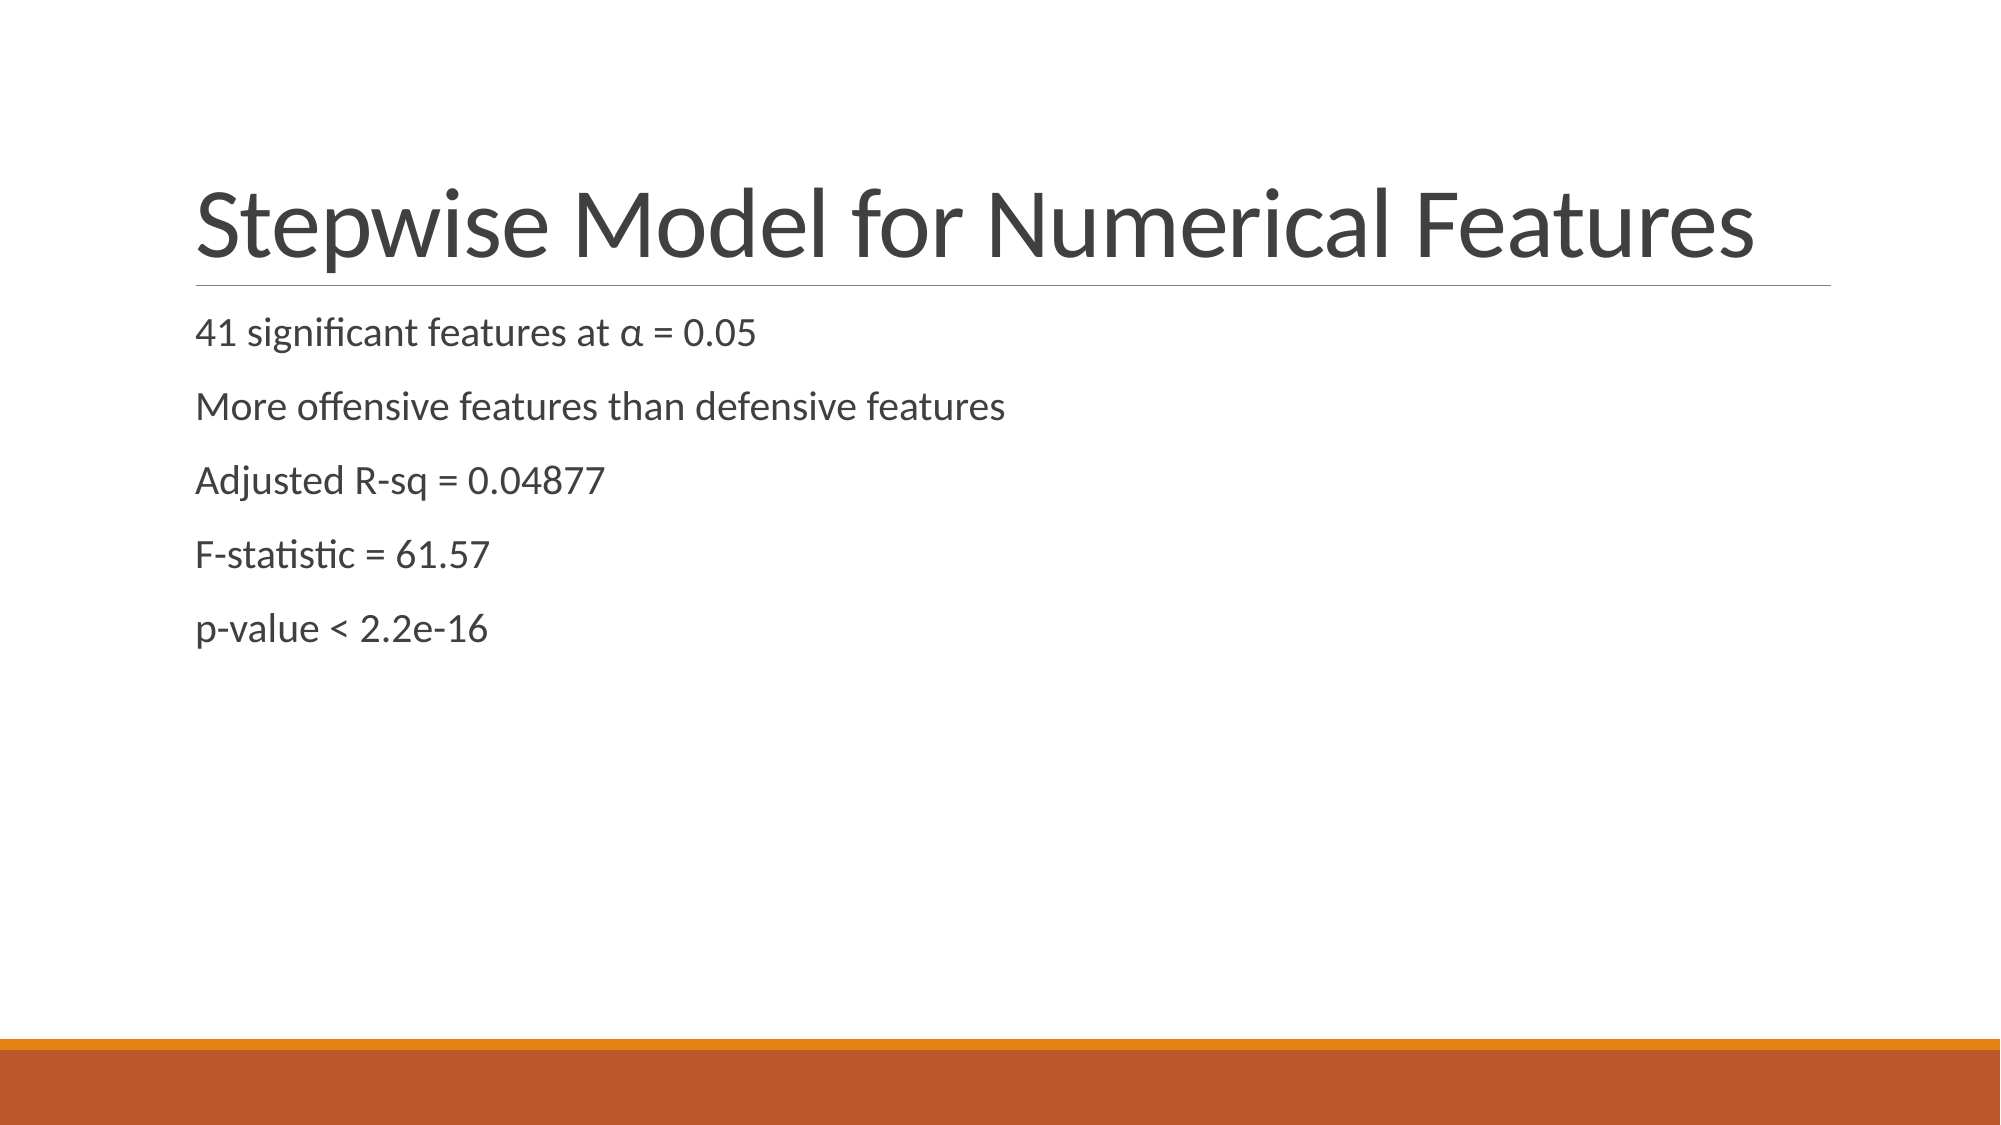

# Stepwise Model for Numerical Features
41 significant features at α = 0.05
More offensive features than defensive features
Adjusted R-sq = 0.04877
F-statistic = 61.57
p-value < 2.2e-16